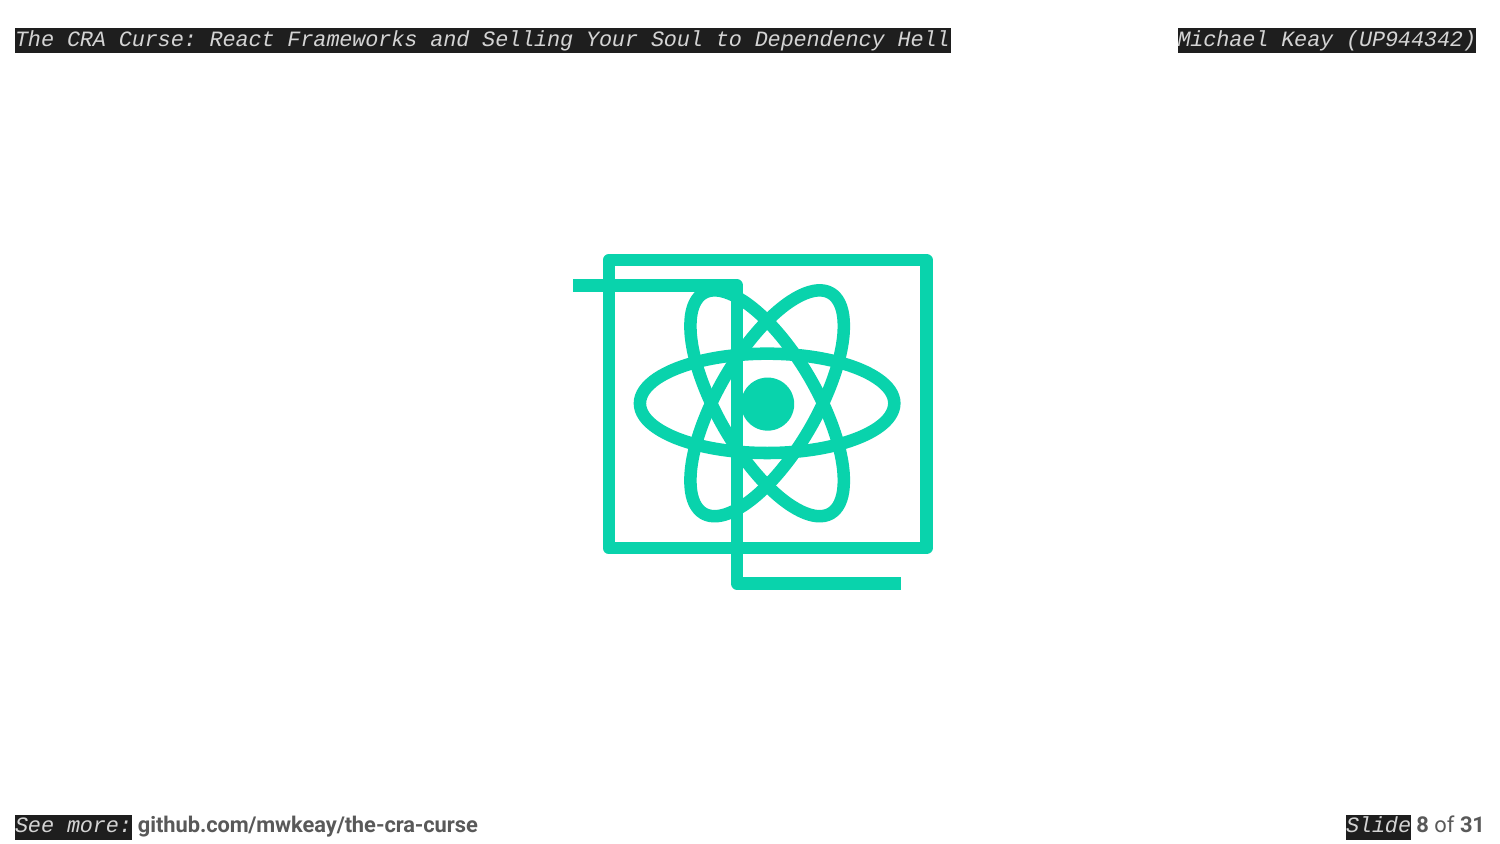

The CRA Curse: React Frameworks and Selling Your Soul to Dependency Hell
Michael Keay (UP944342)

See more: github.com/mwkeay/the-cra-curse
Slide 8 of 31